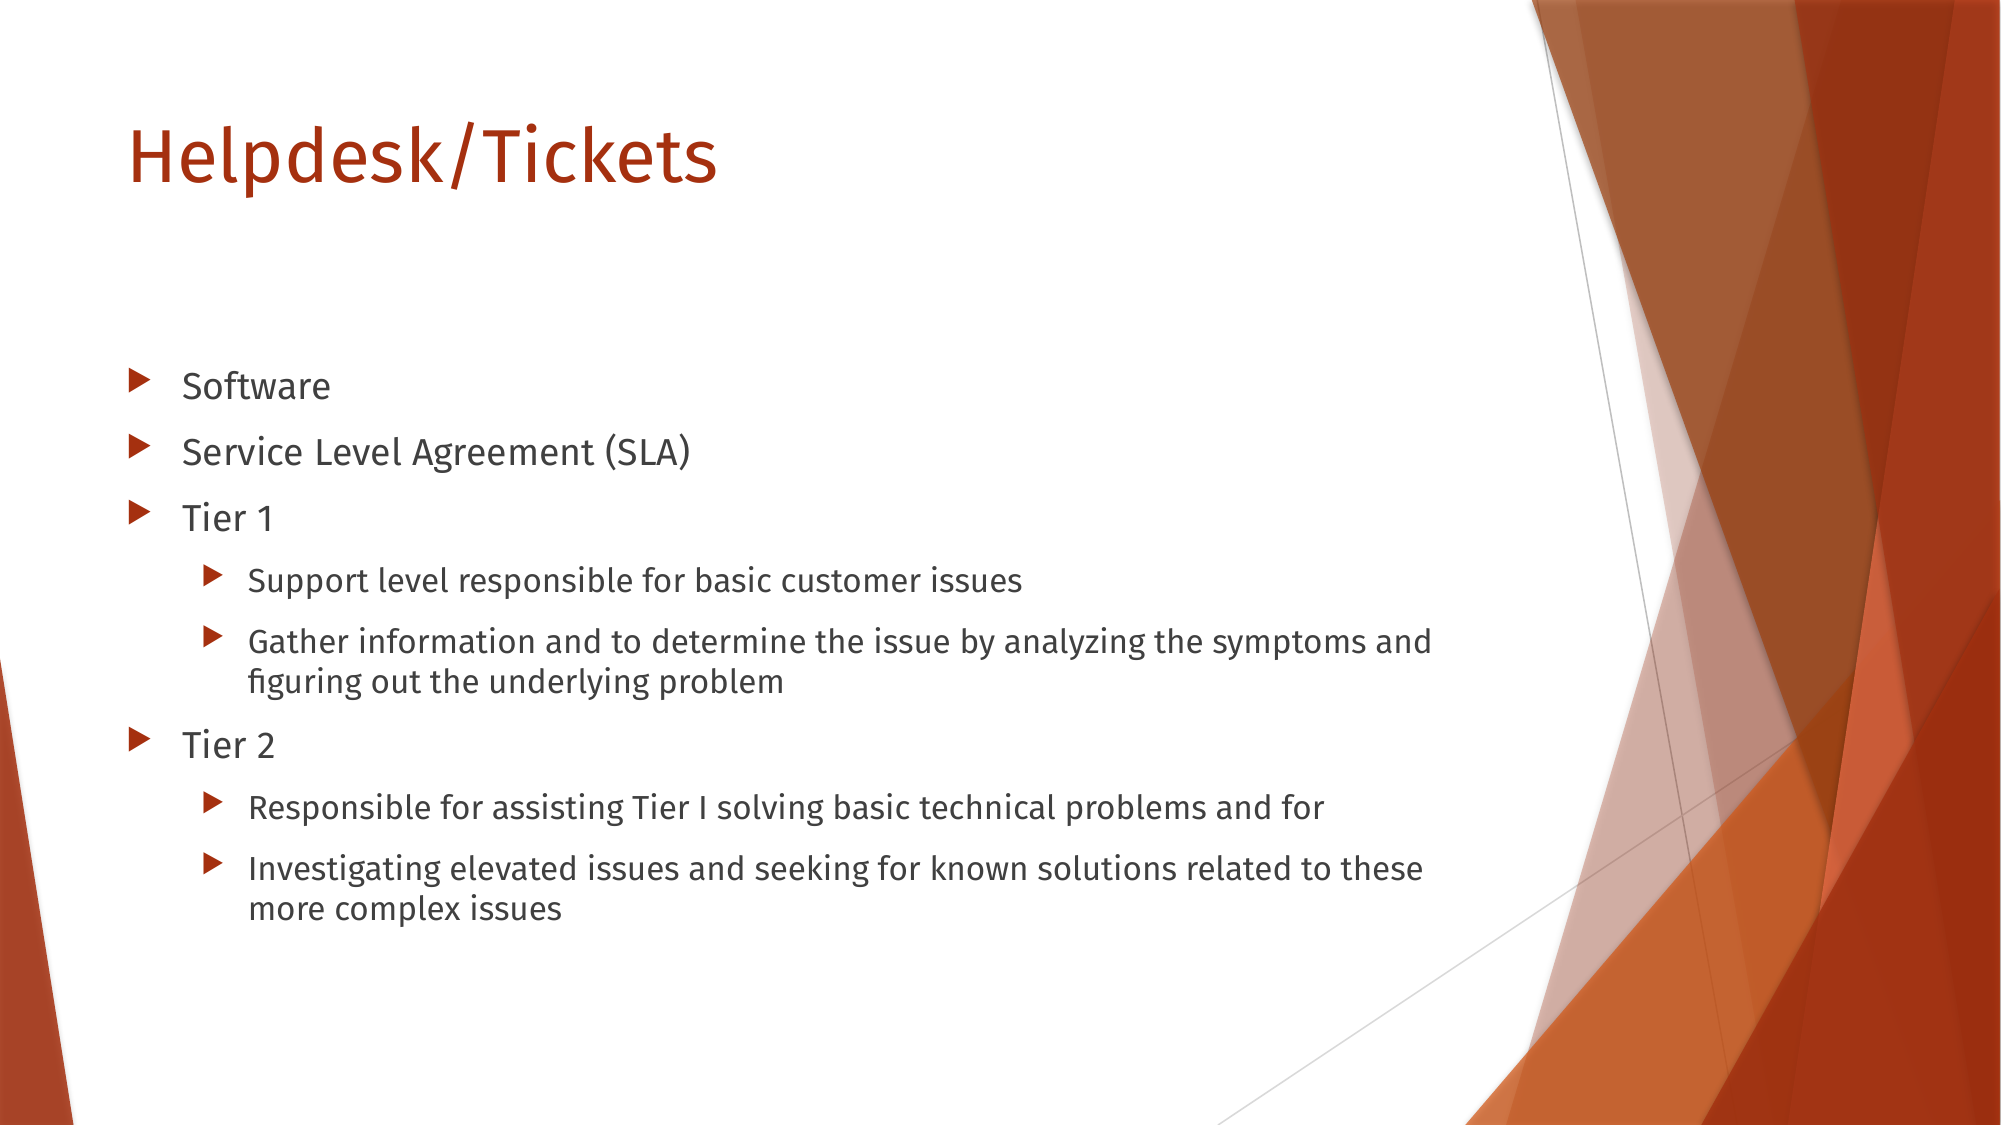

# Helpdesk/Tickets
Software
Service Level Agreement (SLA)
Tier 1
Support level responsible for basic customer issues
Gather information and to determine the issue by analyzing the symptoms and figuring out the underlying problem
Tier 2
Responsible for assisting Tier I solving basic technical problems and for
Investigating elevated issues and seeking for known solutions related to these more complex issues